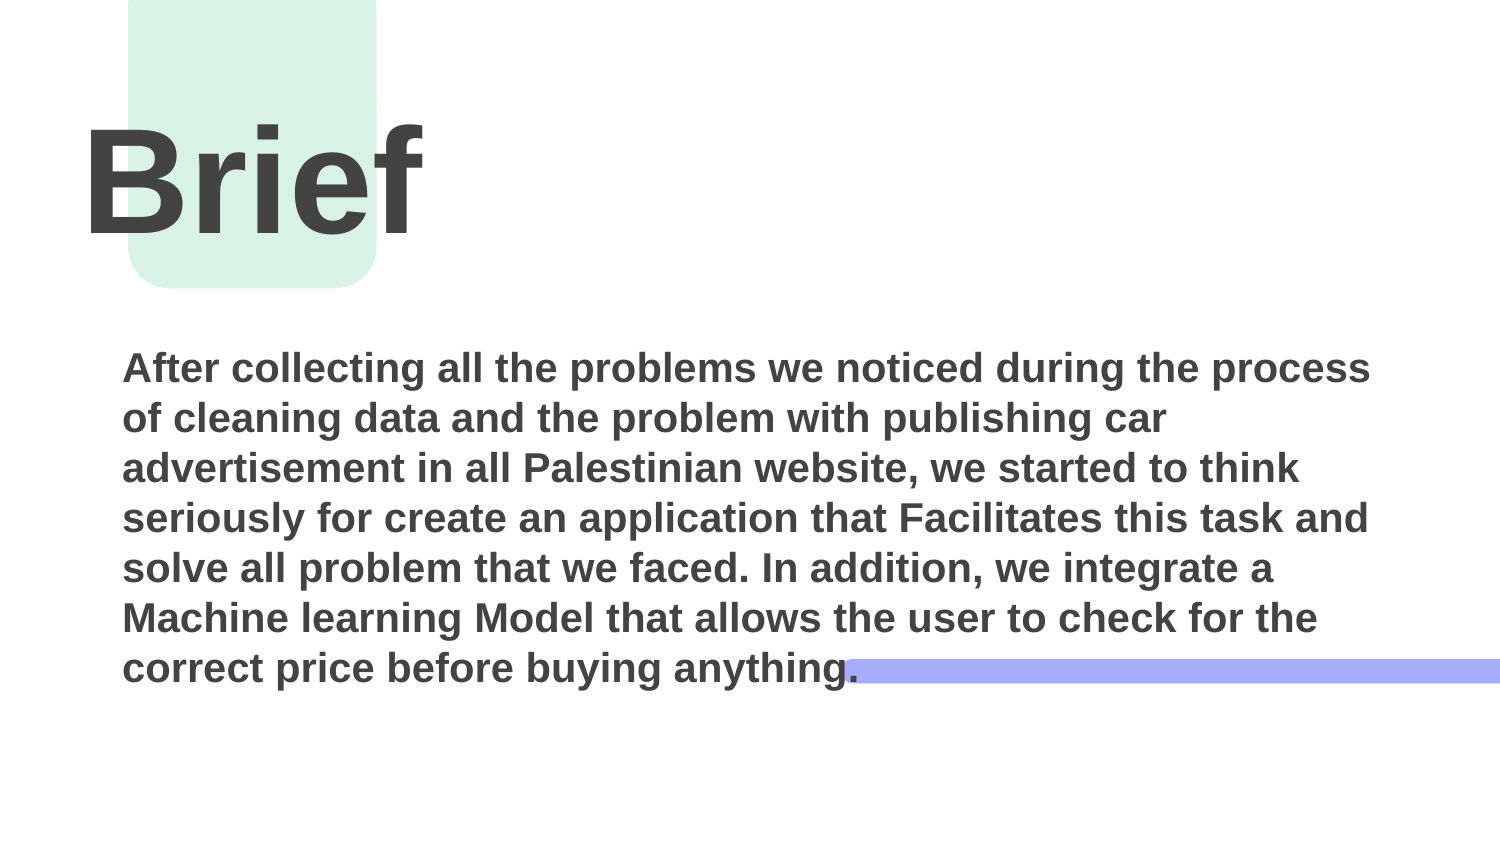

Brief
# After collecting all the problems we noticed during the process of cleaning data and the problem with publishing car advertisement in all Palestinian website, we started to think seriously for create an application that Facilitates this task and solve all problem that we faced. In addition, we integrate a Machine learning Model that allows the user to check for the correct price before buying anything.